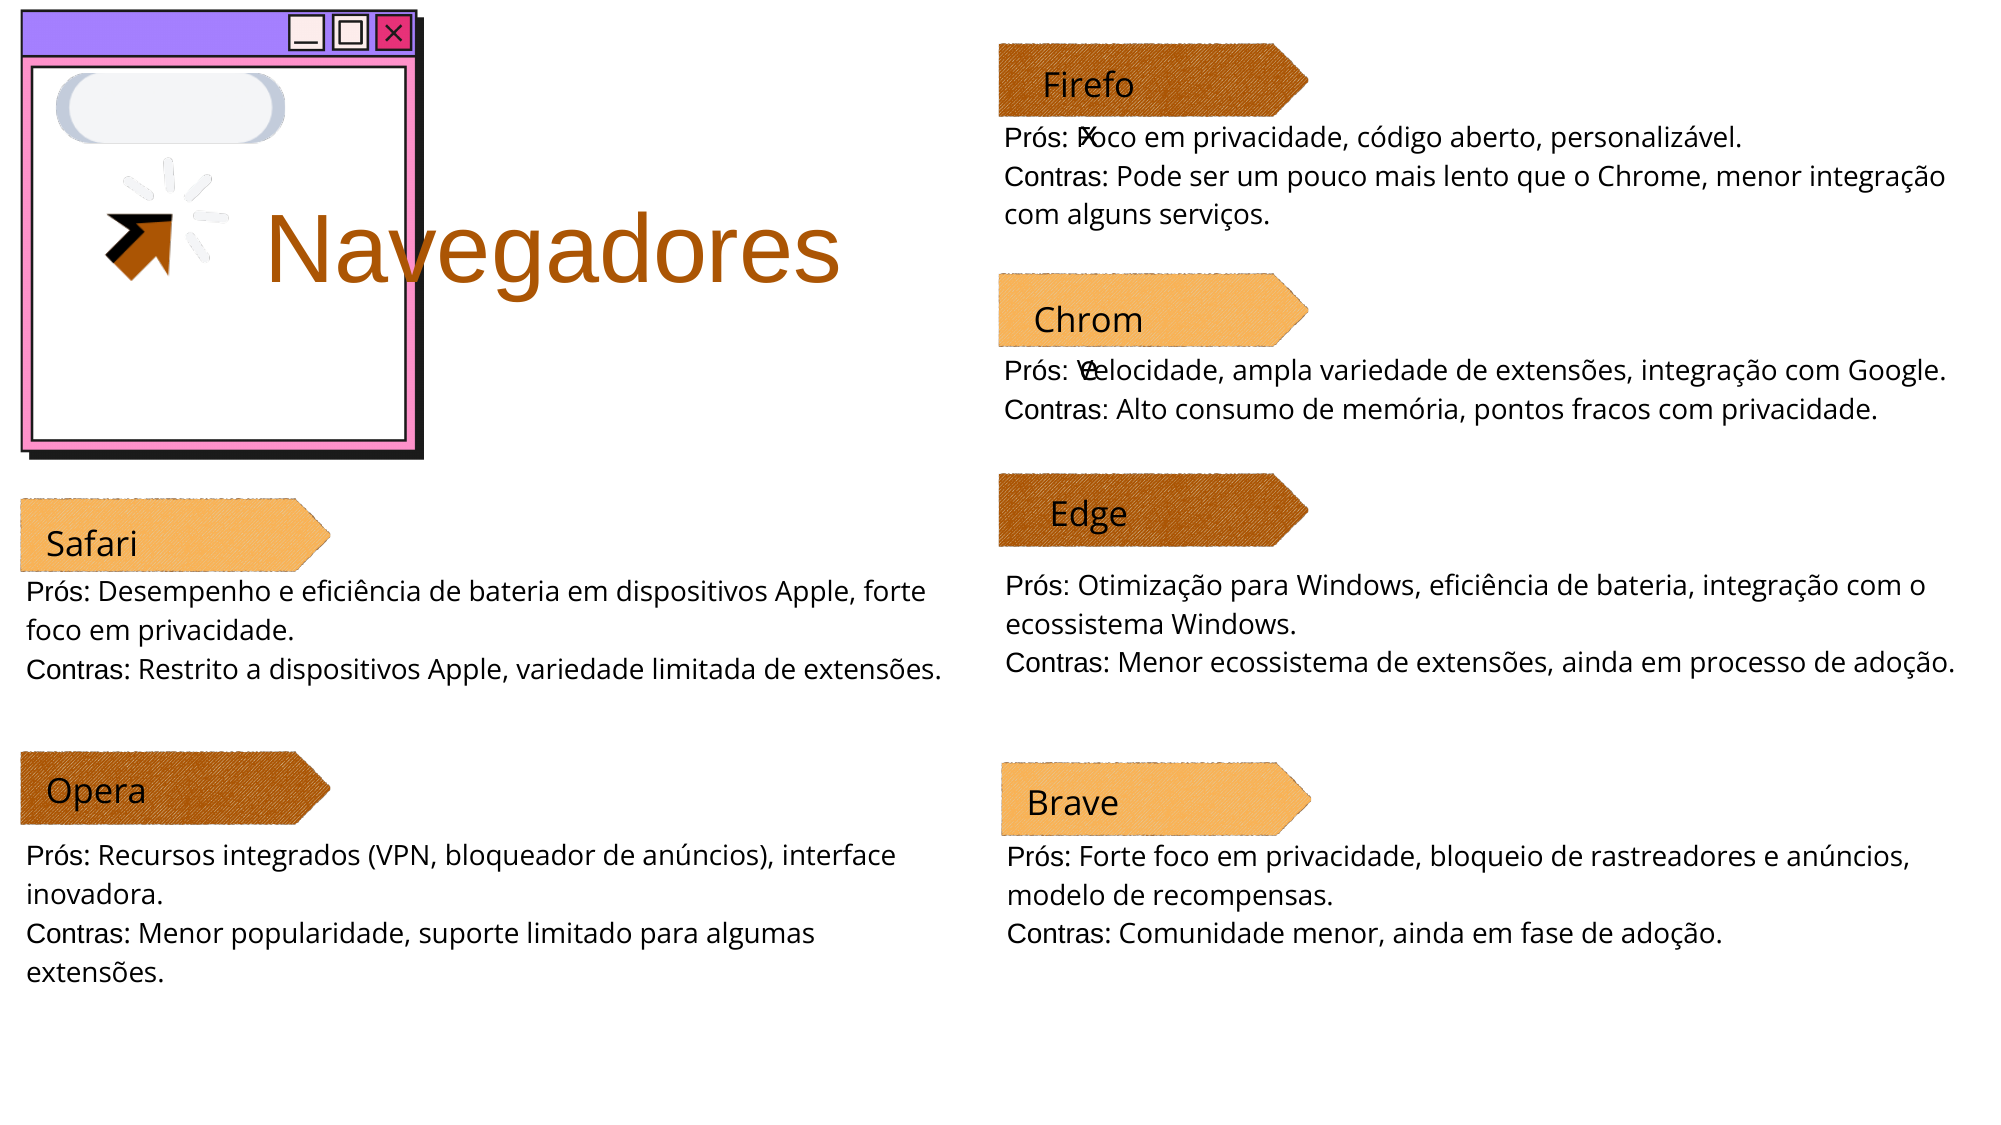

Navegadores

Firefox

Prós: Foco em privacidade, código aberto, personalizável.
Contras: Pode ser um pouco mais lento que o Chrome, menor integração com alguns serviços.

Chrome

Prós: Velocidade, ampla variedade de extensões, integração com Google.
Contras: Alto consumo de memória, pontos fracos com privacidade.

Edge

Prós: Otimização para Windows, eficiência de bateria, integração com o ecossistema Windows.
Contras: Menor ecossistema de extensões, ainda em processo de adoção.

Safari

Prós: Desempenho e eficiência de bateria em dispositivos Apple, forte foco em privacidade.
Contras: Restrito a dispositivos Apple, variedade limitada de extensões.

Opera

Prós: Recursos integrados (VPN, bloqueador de anúncios), interface inovadora.
Contras: Menor popularidade, suporte limitado para algumas extensões.

Brave

Prós: Forte foco em privacidade, bloqueio de rastreadores e anúncios, modelo de recompensas.
Contras: Comunidade menor, ainda em fase de adoção.